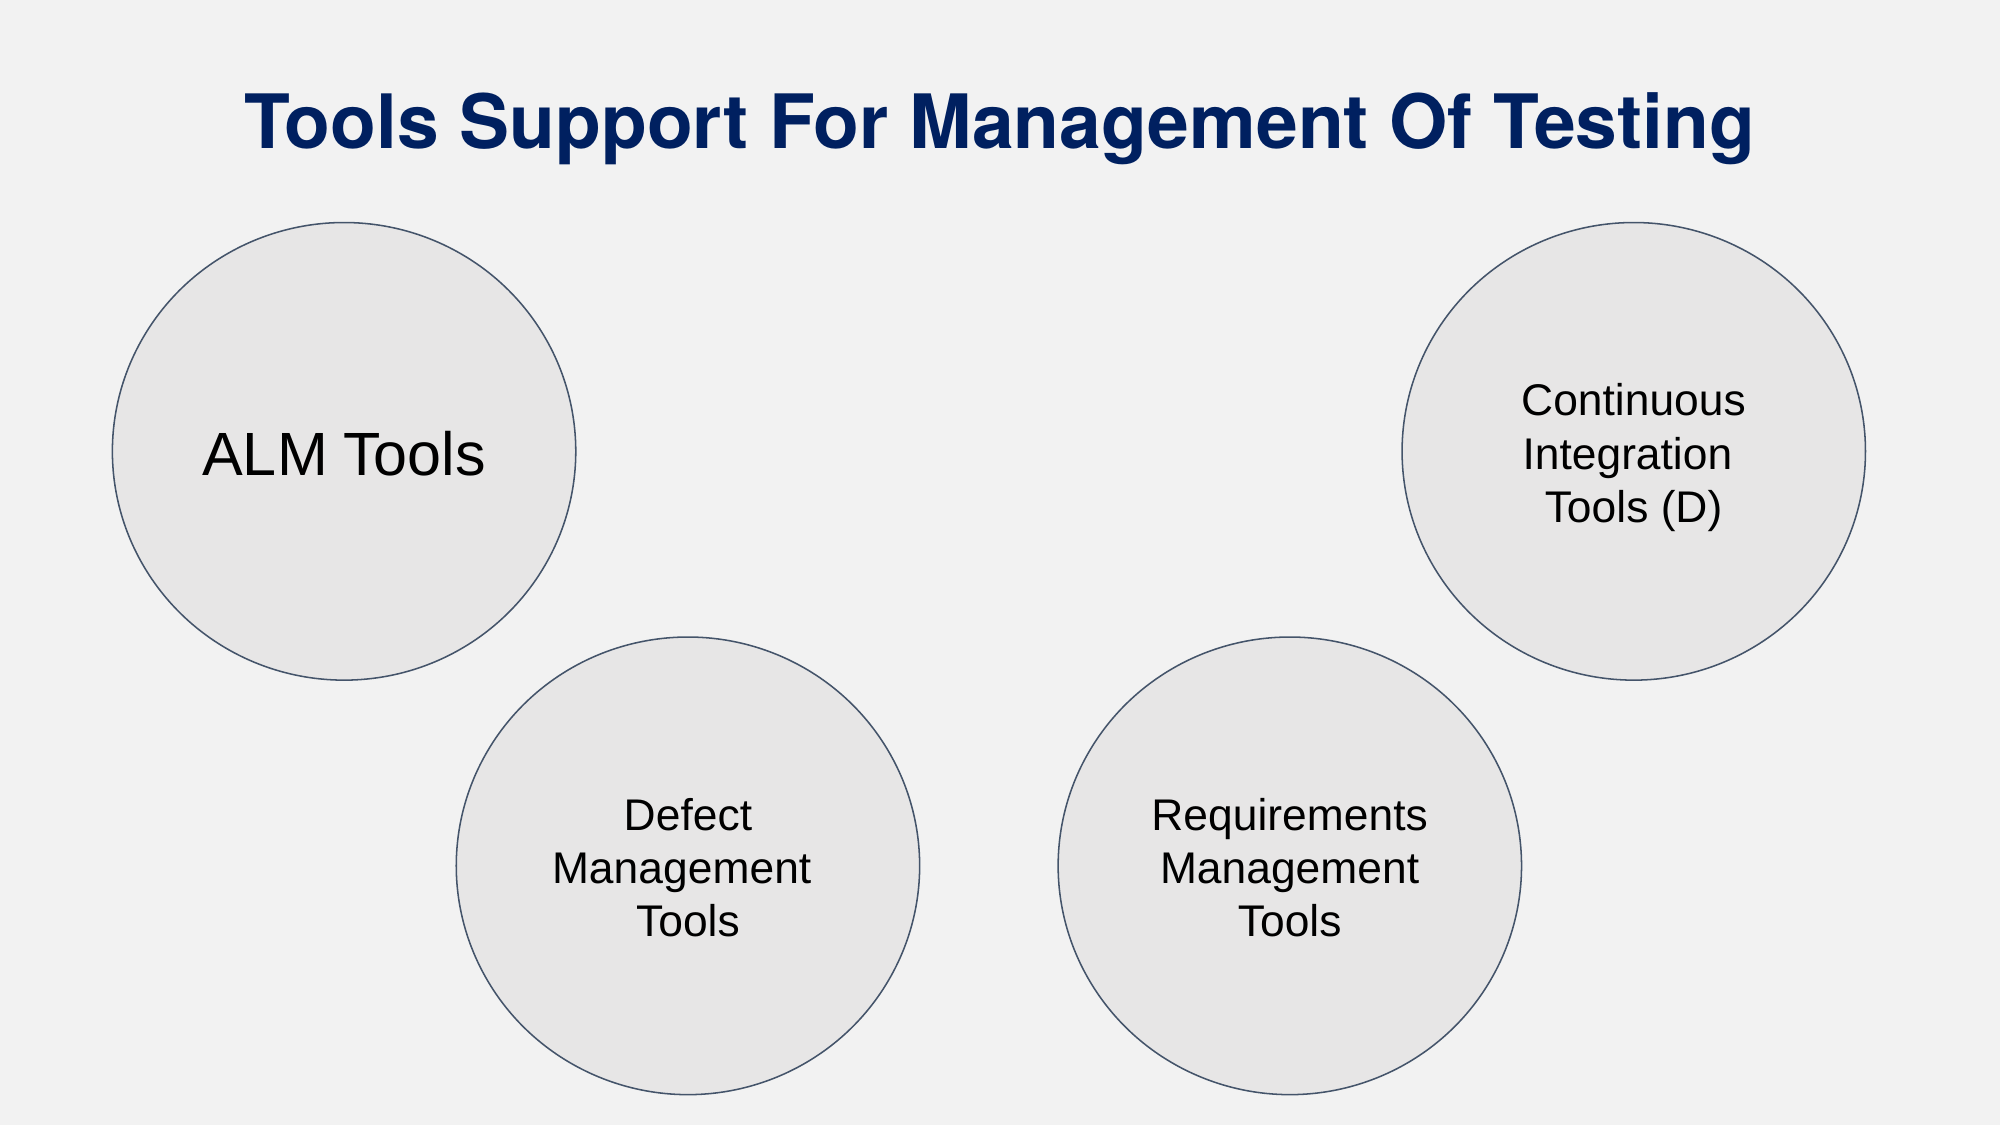

# Tools Support For Management Of Testing
ALM Tools
Continuous Integration  Tools (D)
Defect Management  Tools
Requirements Management Tools